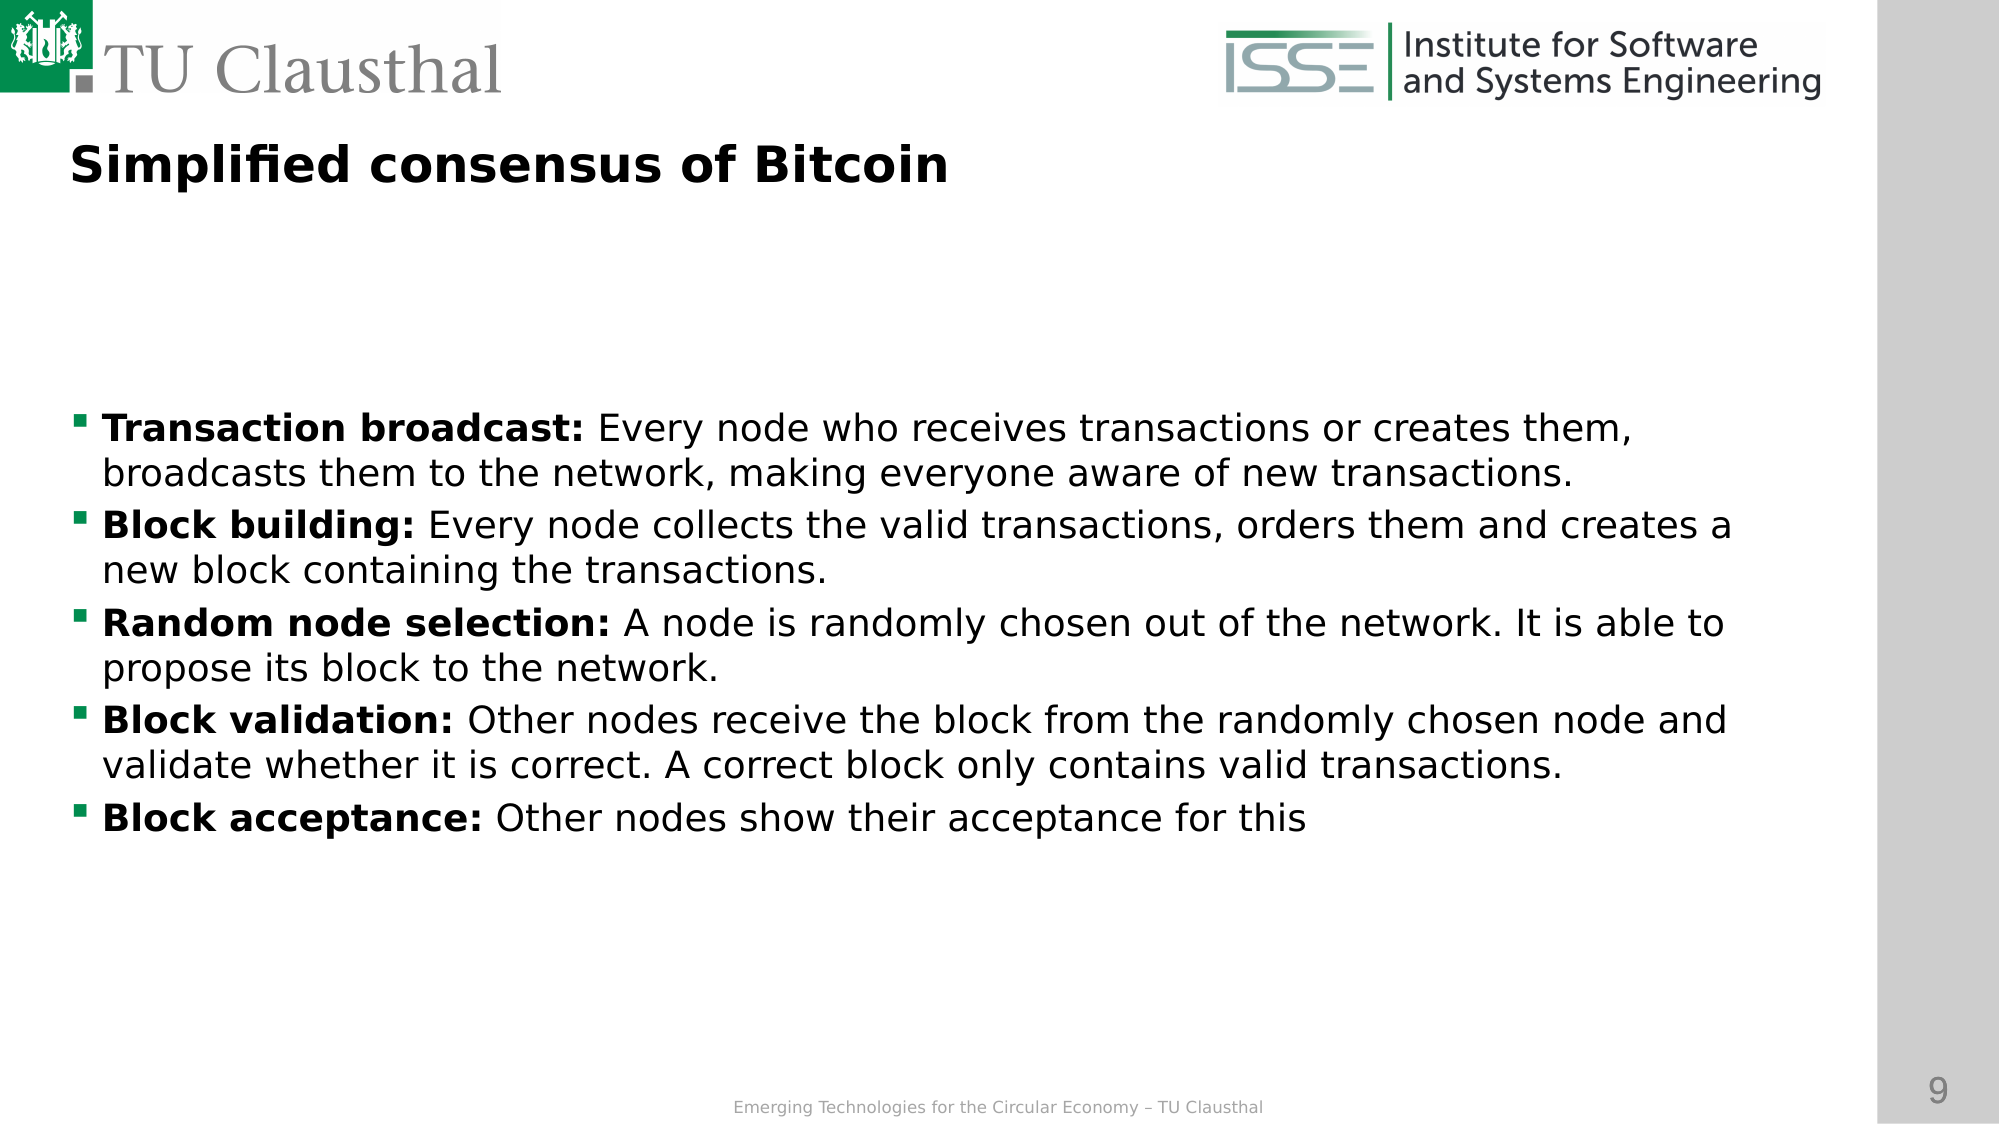

Simplified consensus of Bitcoin
Transaction broadcast: Every node who receives transactions or creates them, broadcasts them to the network, making everyone aware of new transactions.
Block building: Every node collects the valid transactions, orders them and creates a new block containing the transactions.
Random node selection: A node is randomly chosen out of the network. It is able to propose its block to the network.
Block validation: Other nodes receive the block from the randomly chosen node and validate whether it is correct. A correct block only contains valid transactions.
Block acceptance: Other nodes show their acceptance for this